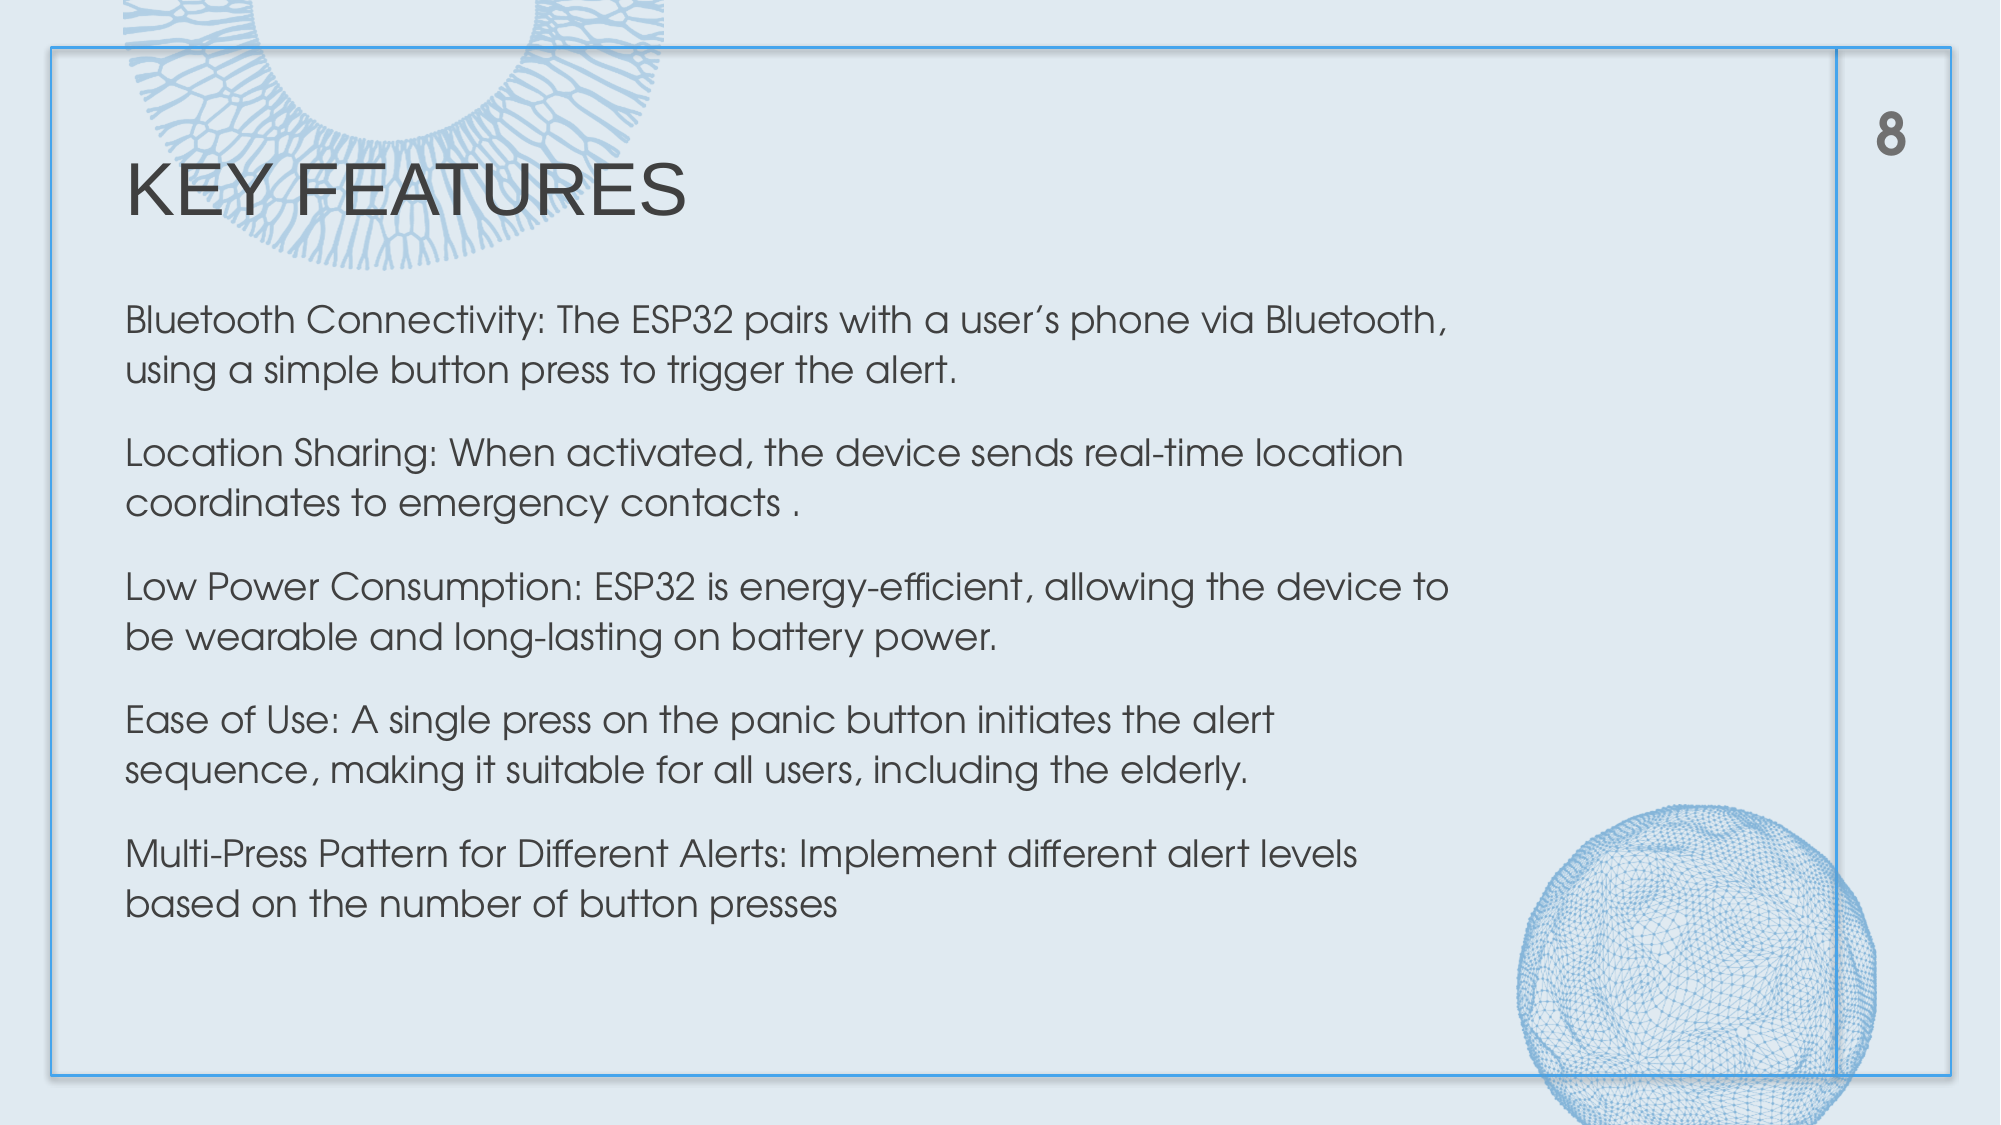

8
# Key features
Bluetooth Connectivity: The ESP32 pairs with a user’s phone via Bluetooth, using a simple button press to trigger the alert.
Location Sharing: When activated, the device sends real-time location coordinates to emergency contacts .
Low Power Consumption: ESP32 is energy-efficient, allowing the device to be wearable and long-lasting on battery power.
Ease of Use: A single press on the panic button initiates the alert sequence, making it suitable for all users, including the elderly.
Multi-Press Pattern for Different Alerts: Implement different alert levels based on the number of button presses